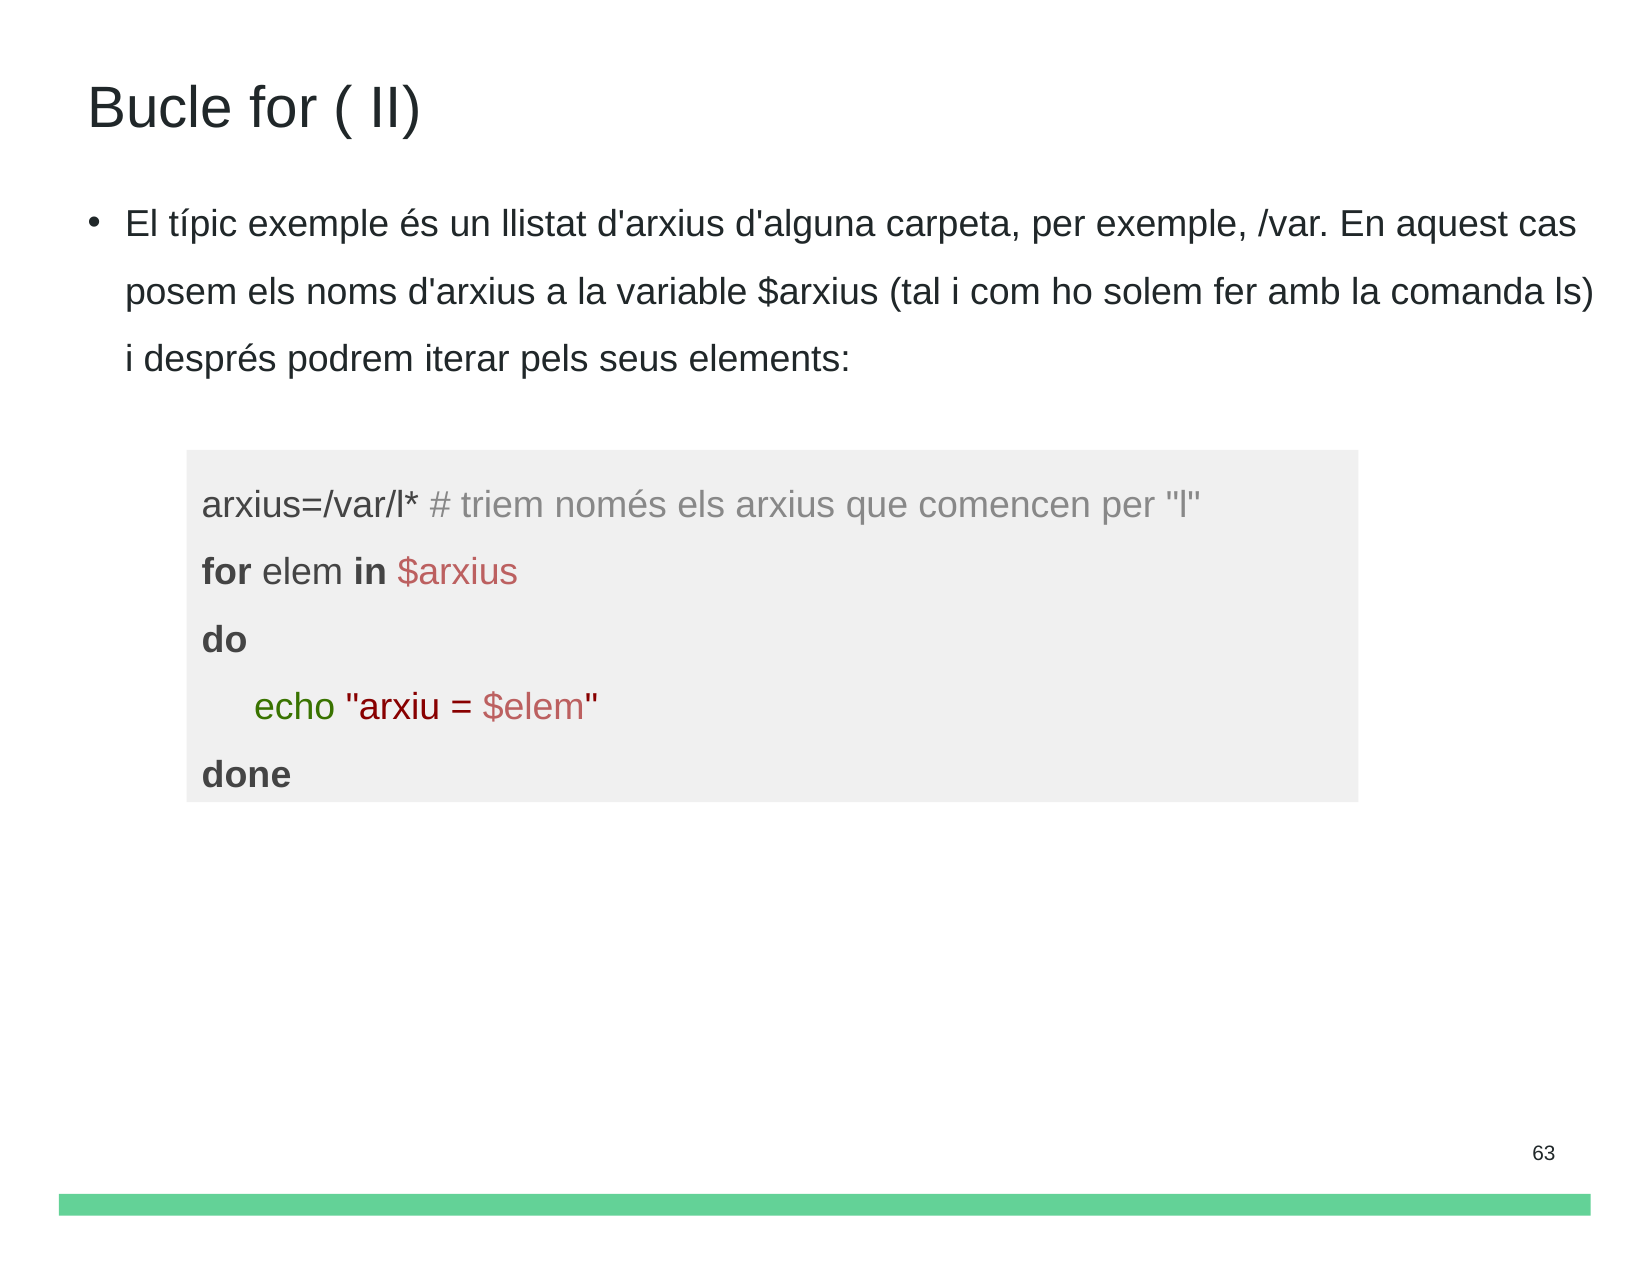

# Bucle for ( II)
El típic exemple és un llistat d'arxius d'alguna carpeta, per exemple, /var. En aquest cas posem els noms d'arxius a la variable $arxius (tal i com ho solem fer amb la comanda ls) i després podrem iterar pels seus elements:
arxius=/var/l* # triem només els arxius que comencen per "l"
for elem in $arxius
do
     echo "arxiu = $elem"
done
63